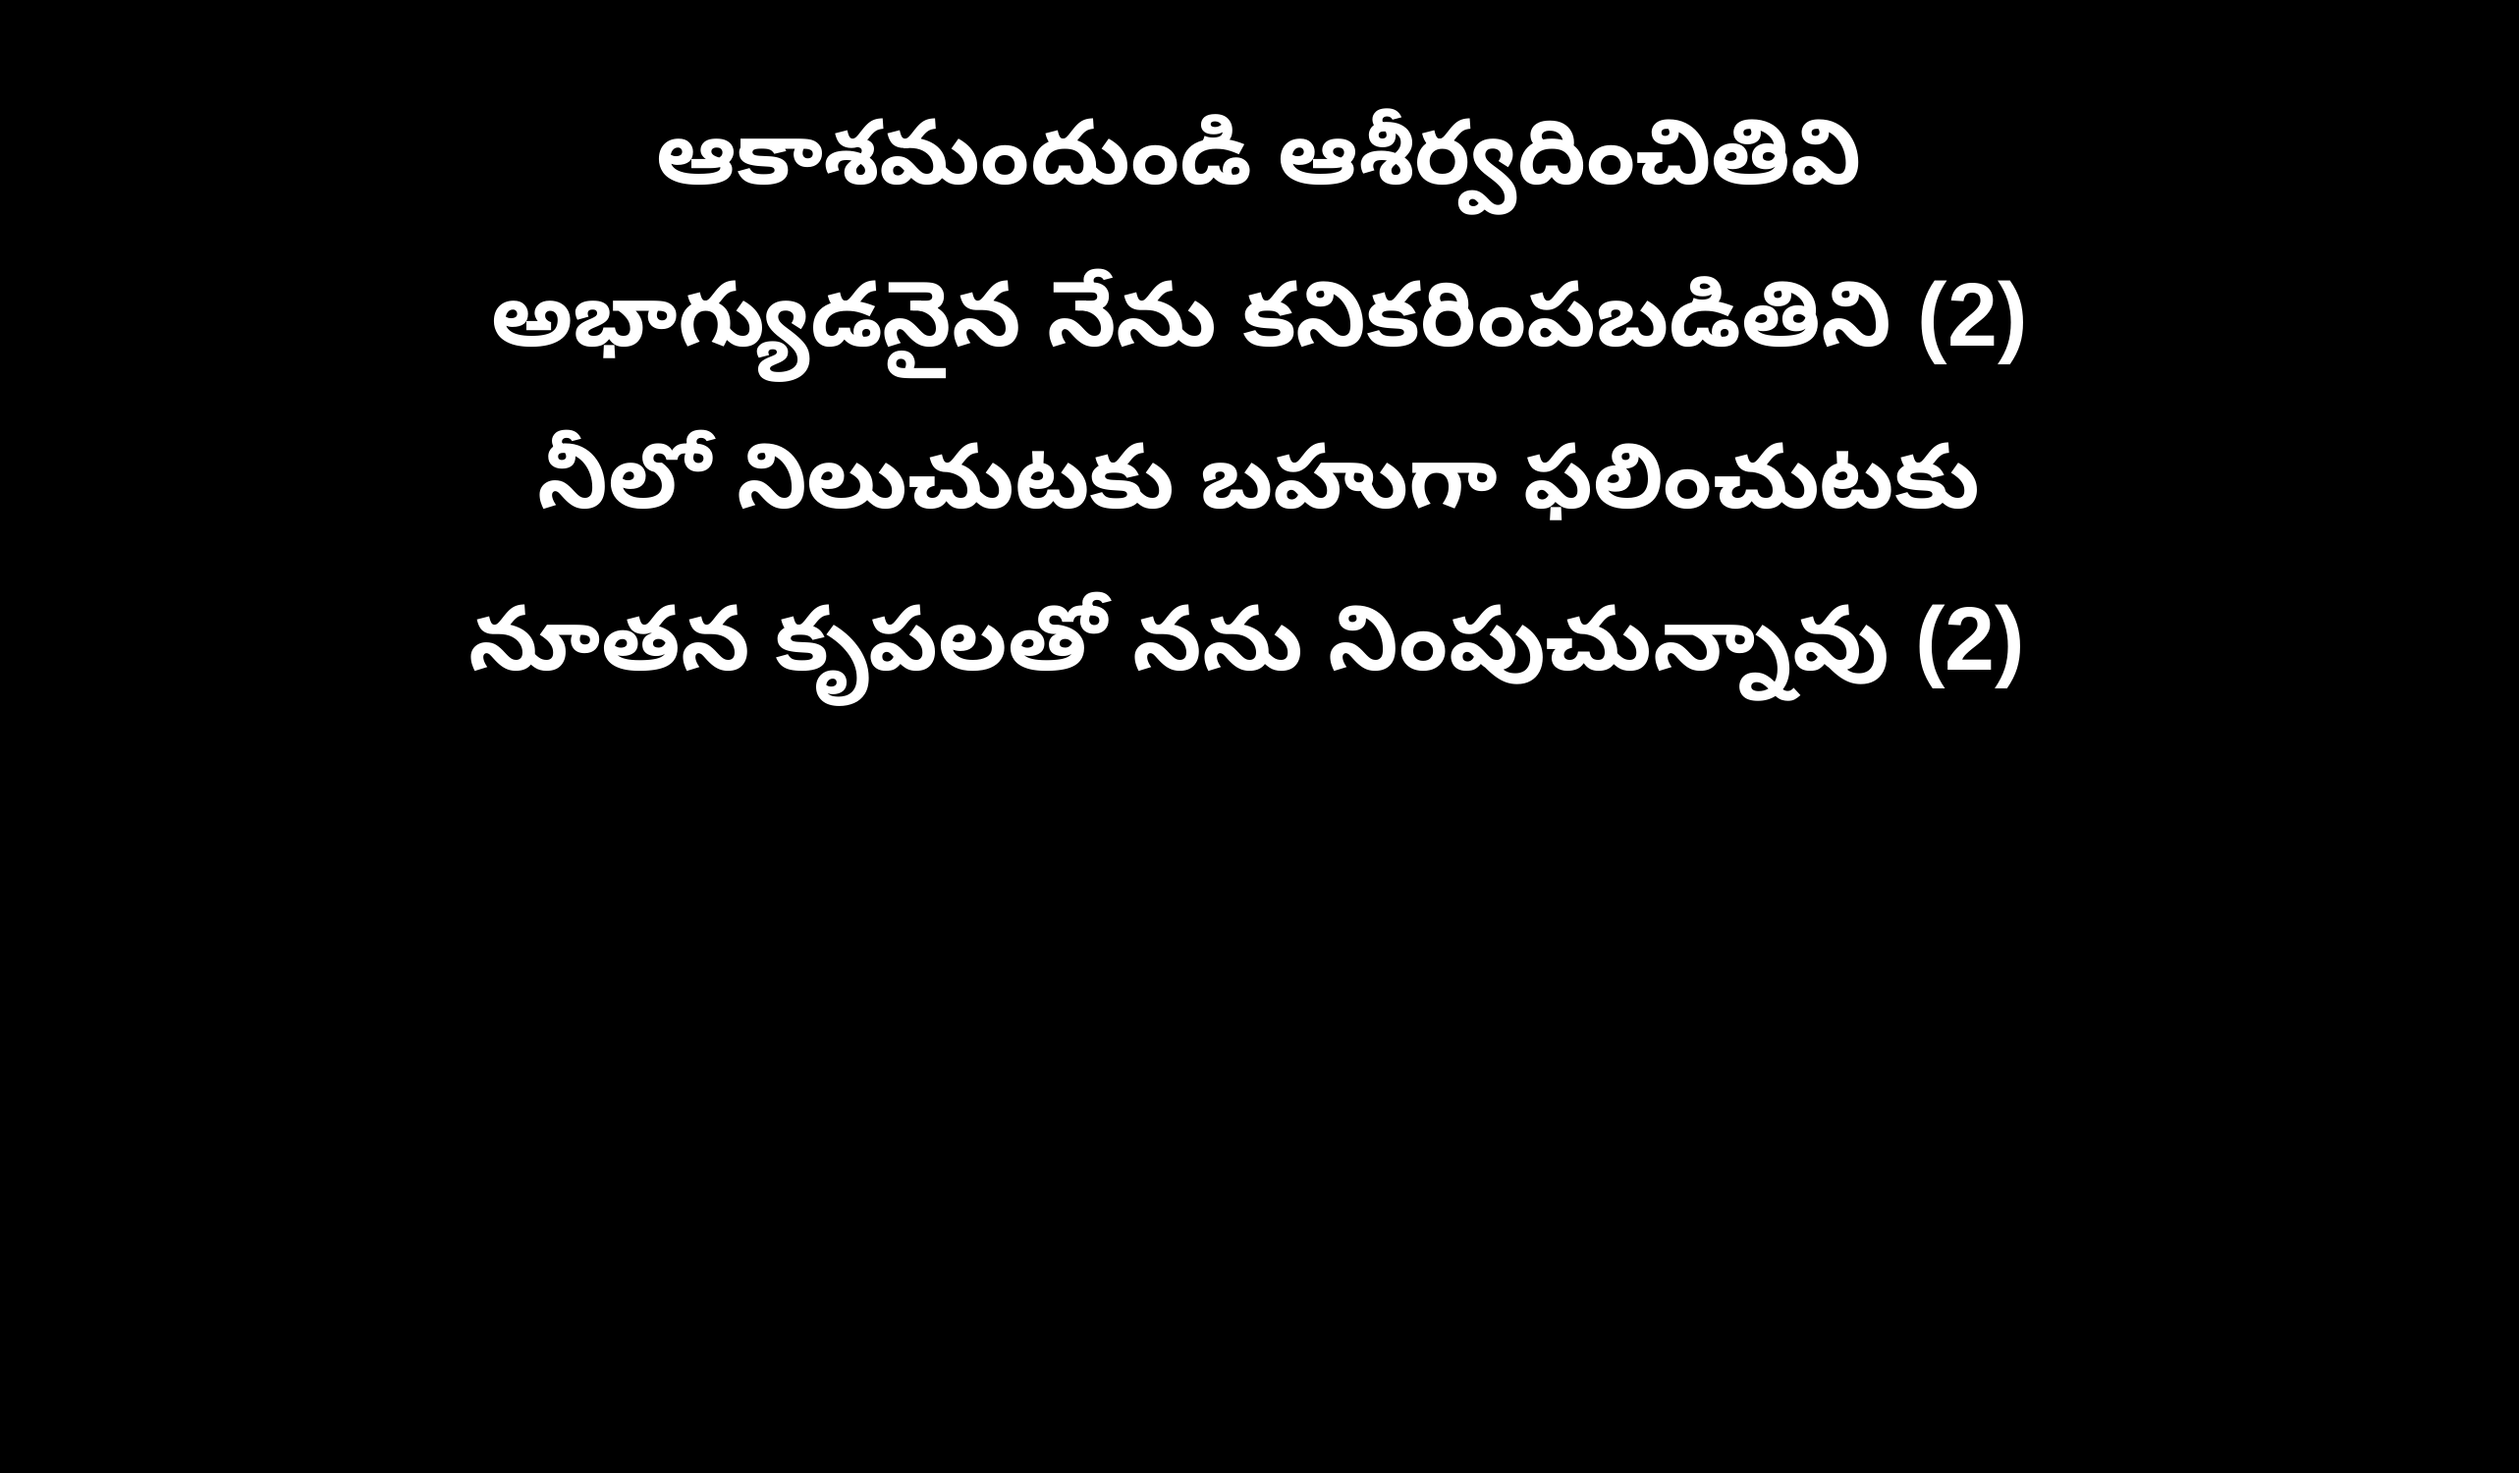

ఆకాశమందుండి ఆశీర్వదించితివి
అభాగ్యుడనైన నేను కనికరింపబడితిని (2)
నీలో నిలుచుటకు బహుగా ఫలించుటకు
నూతన కృపలతో నను నింపుచున్నావు (2)